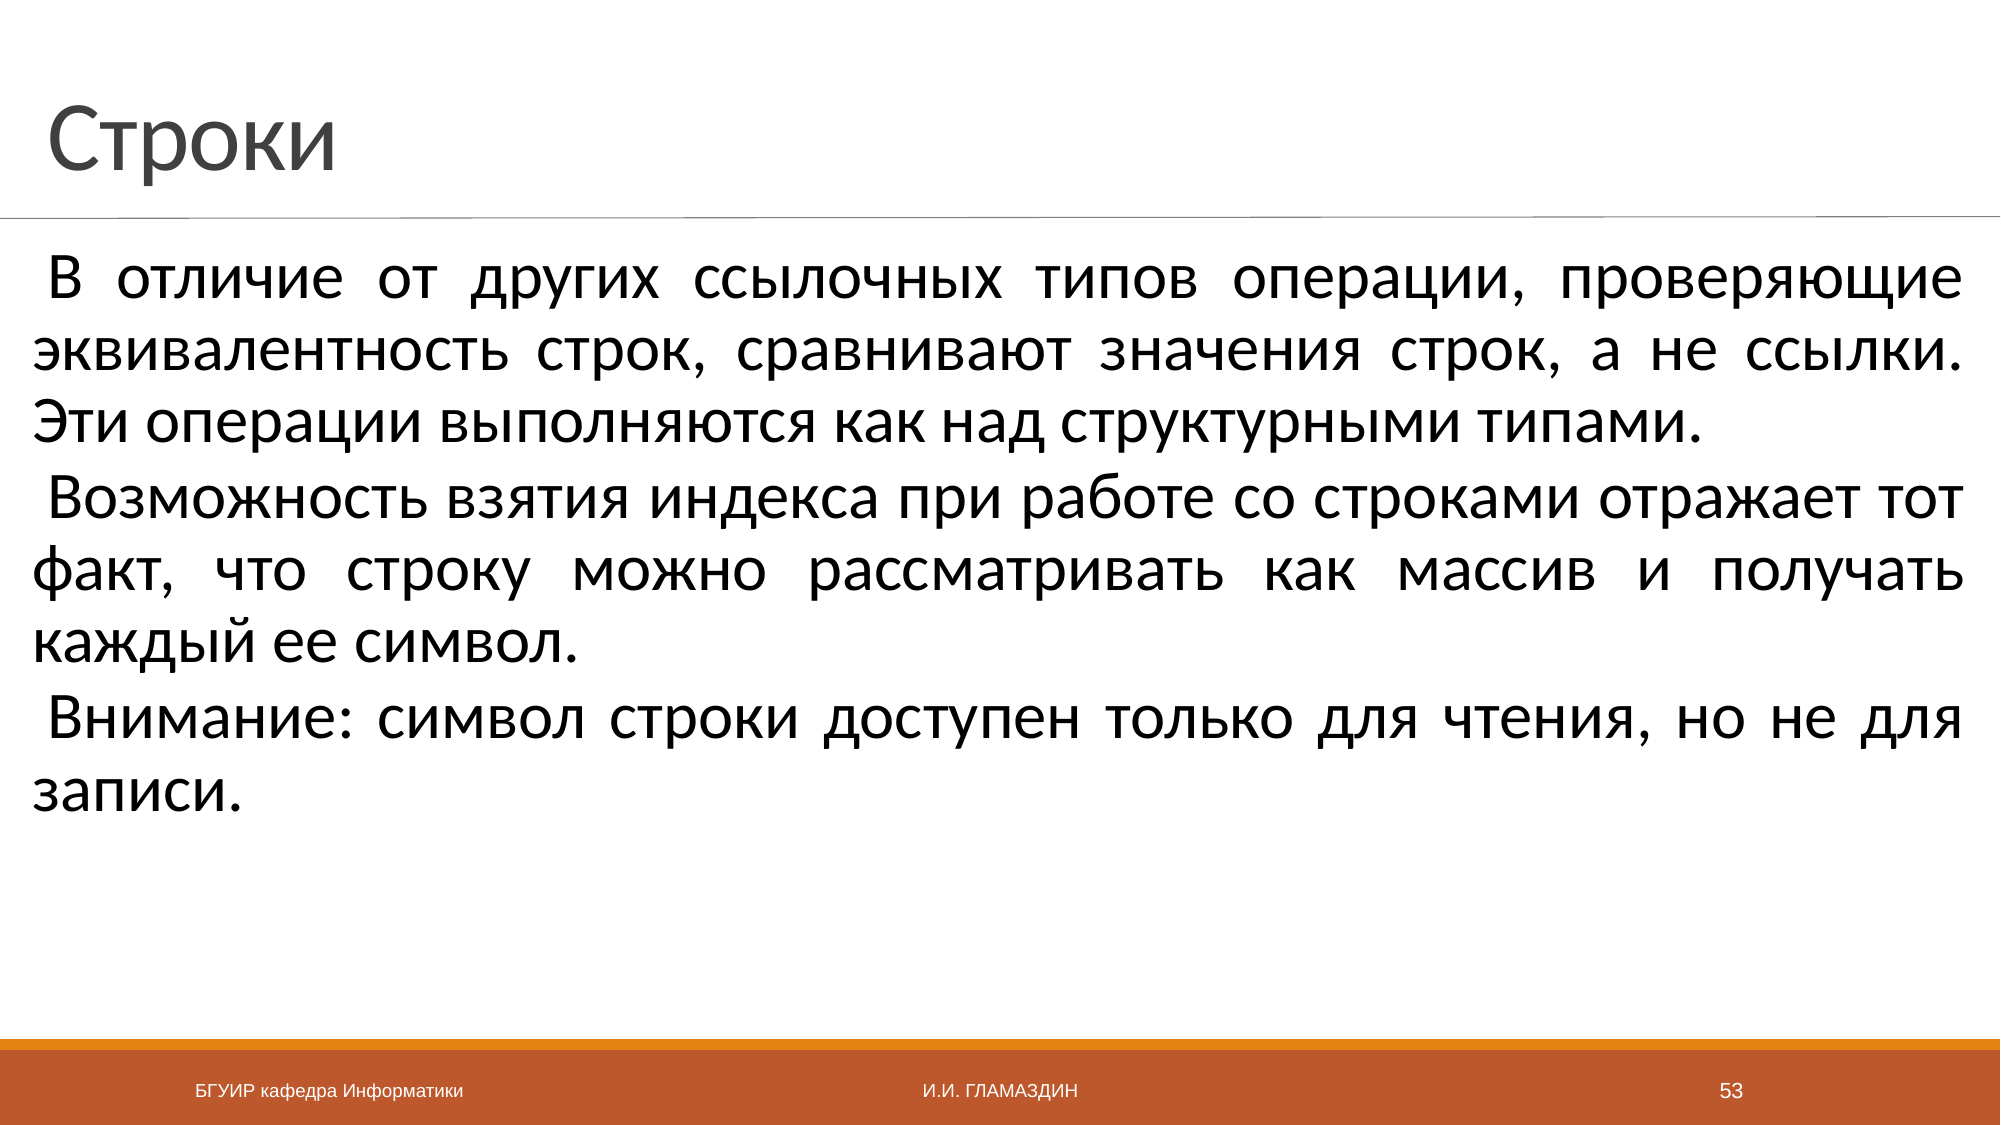

# Строки
В отличие от других ссылочных типов операции, проверяющие эквивалентность строк, сравнивают значения строк, а не ссылки. Эти операции выполняются как над структурными типами.
Возможность взятия индекса при работе со строками отражает тот факт, что строку можно рассматривать как массив и получать каждый ее символ.
Внимание: символ строки доступен только для чтения, но не для записи.

БГУИР кафедра Информатики
И.И. Гламаздин
53